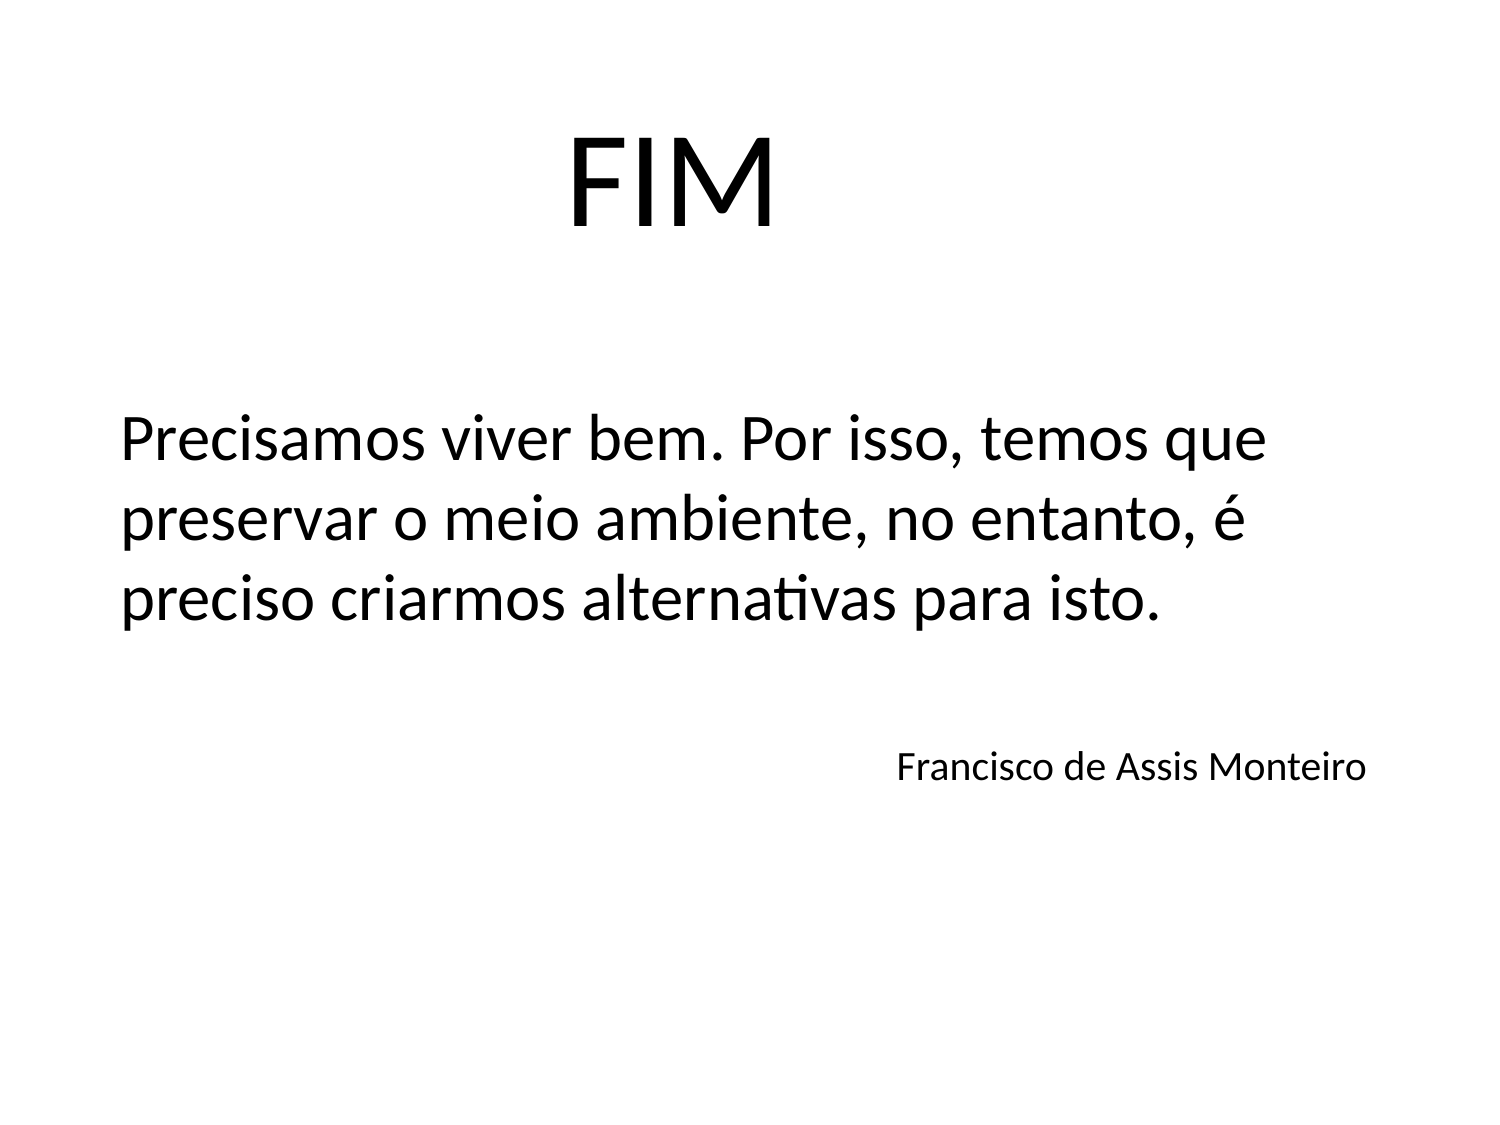

FIM
Precisamos viver bem. Por isso, temos que preservar o meio ambiente, no entanto, é preciso criarmos alternativas para isto.

					Francisco de Assis Monteiro
	Precisamos viver bem. Por isso, temos que preservar o meio ambiente, no entanto, e preciso criarmos alternativas para isto.
					Francisco de Assis Monteiro